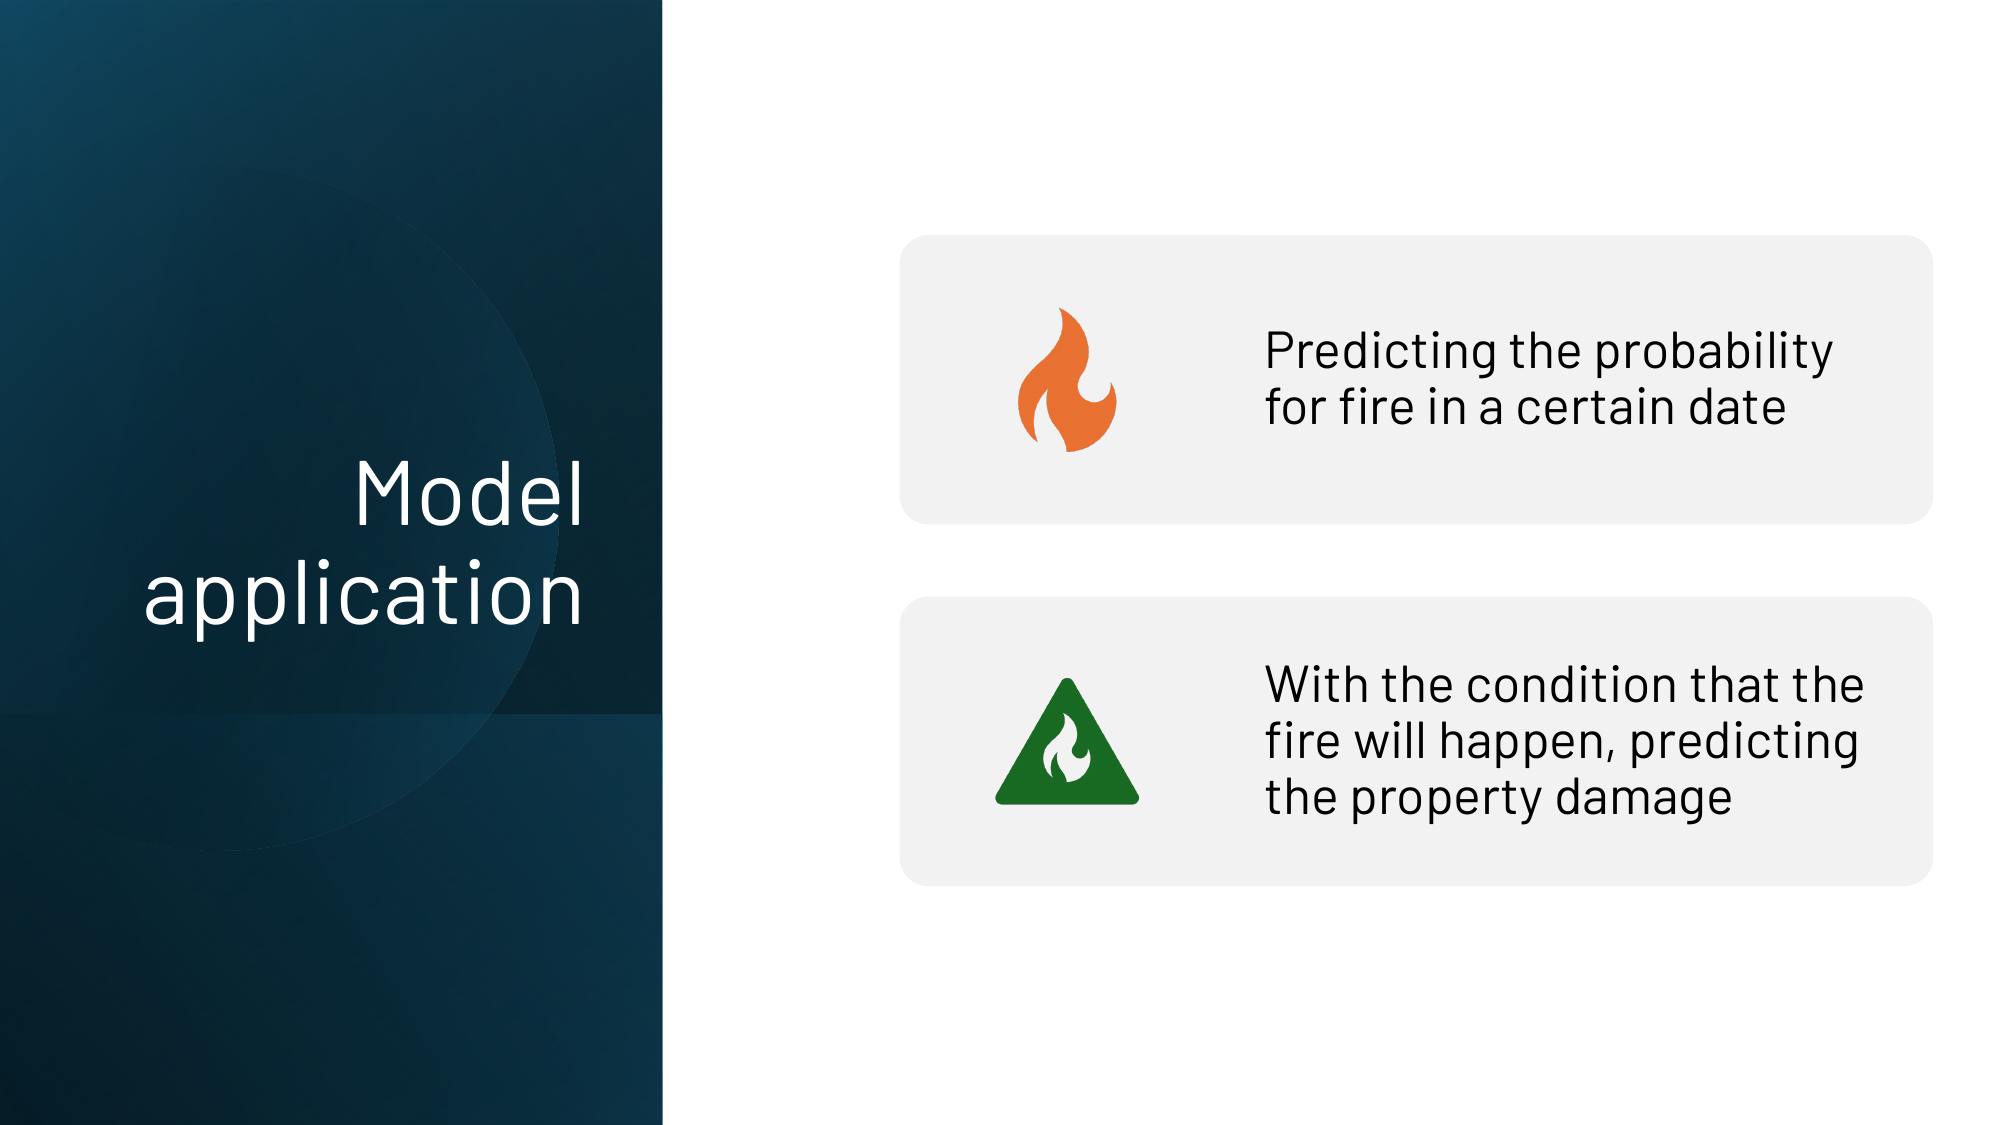

Predicting the probability for fire in a certain date
With the condition that the fire will happen, predicting the property damage
# Model application